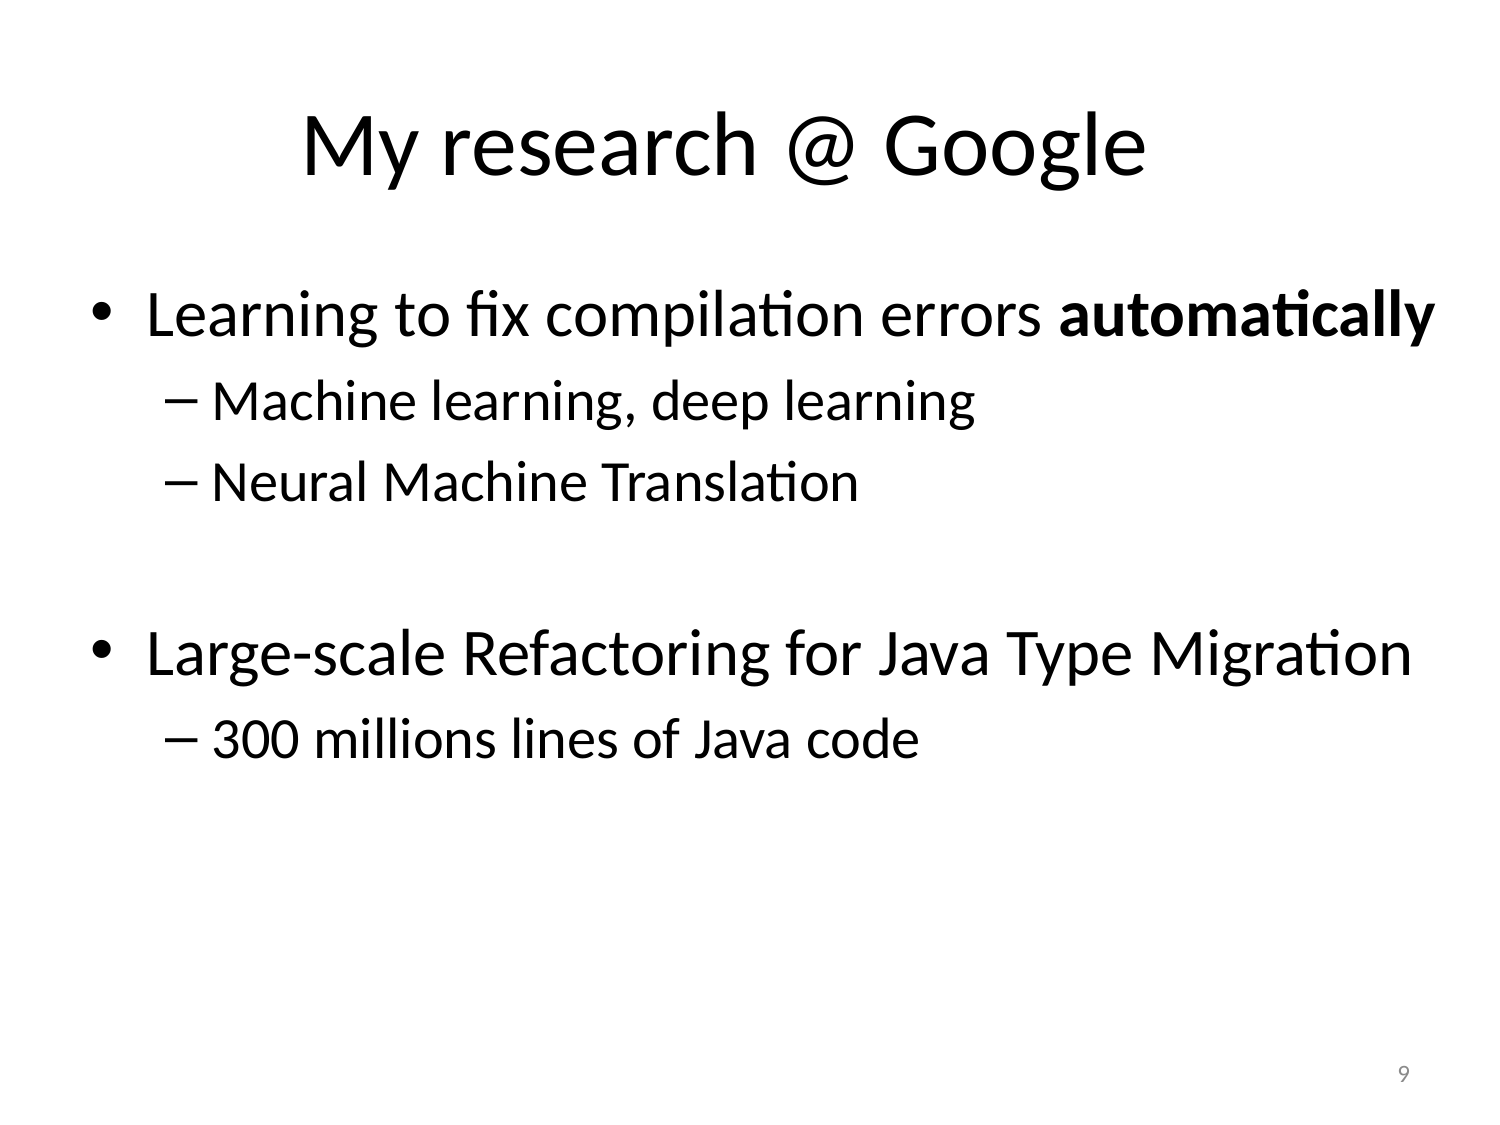

# My research @ Google
Learning to fix compilation errors automatically
Machine learning, deep learning
Neural Machine Translation

Large-scale Refactoring for Java Type Migration
300 millions lines of Java code
9